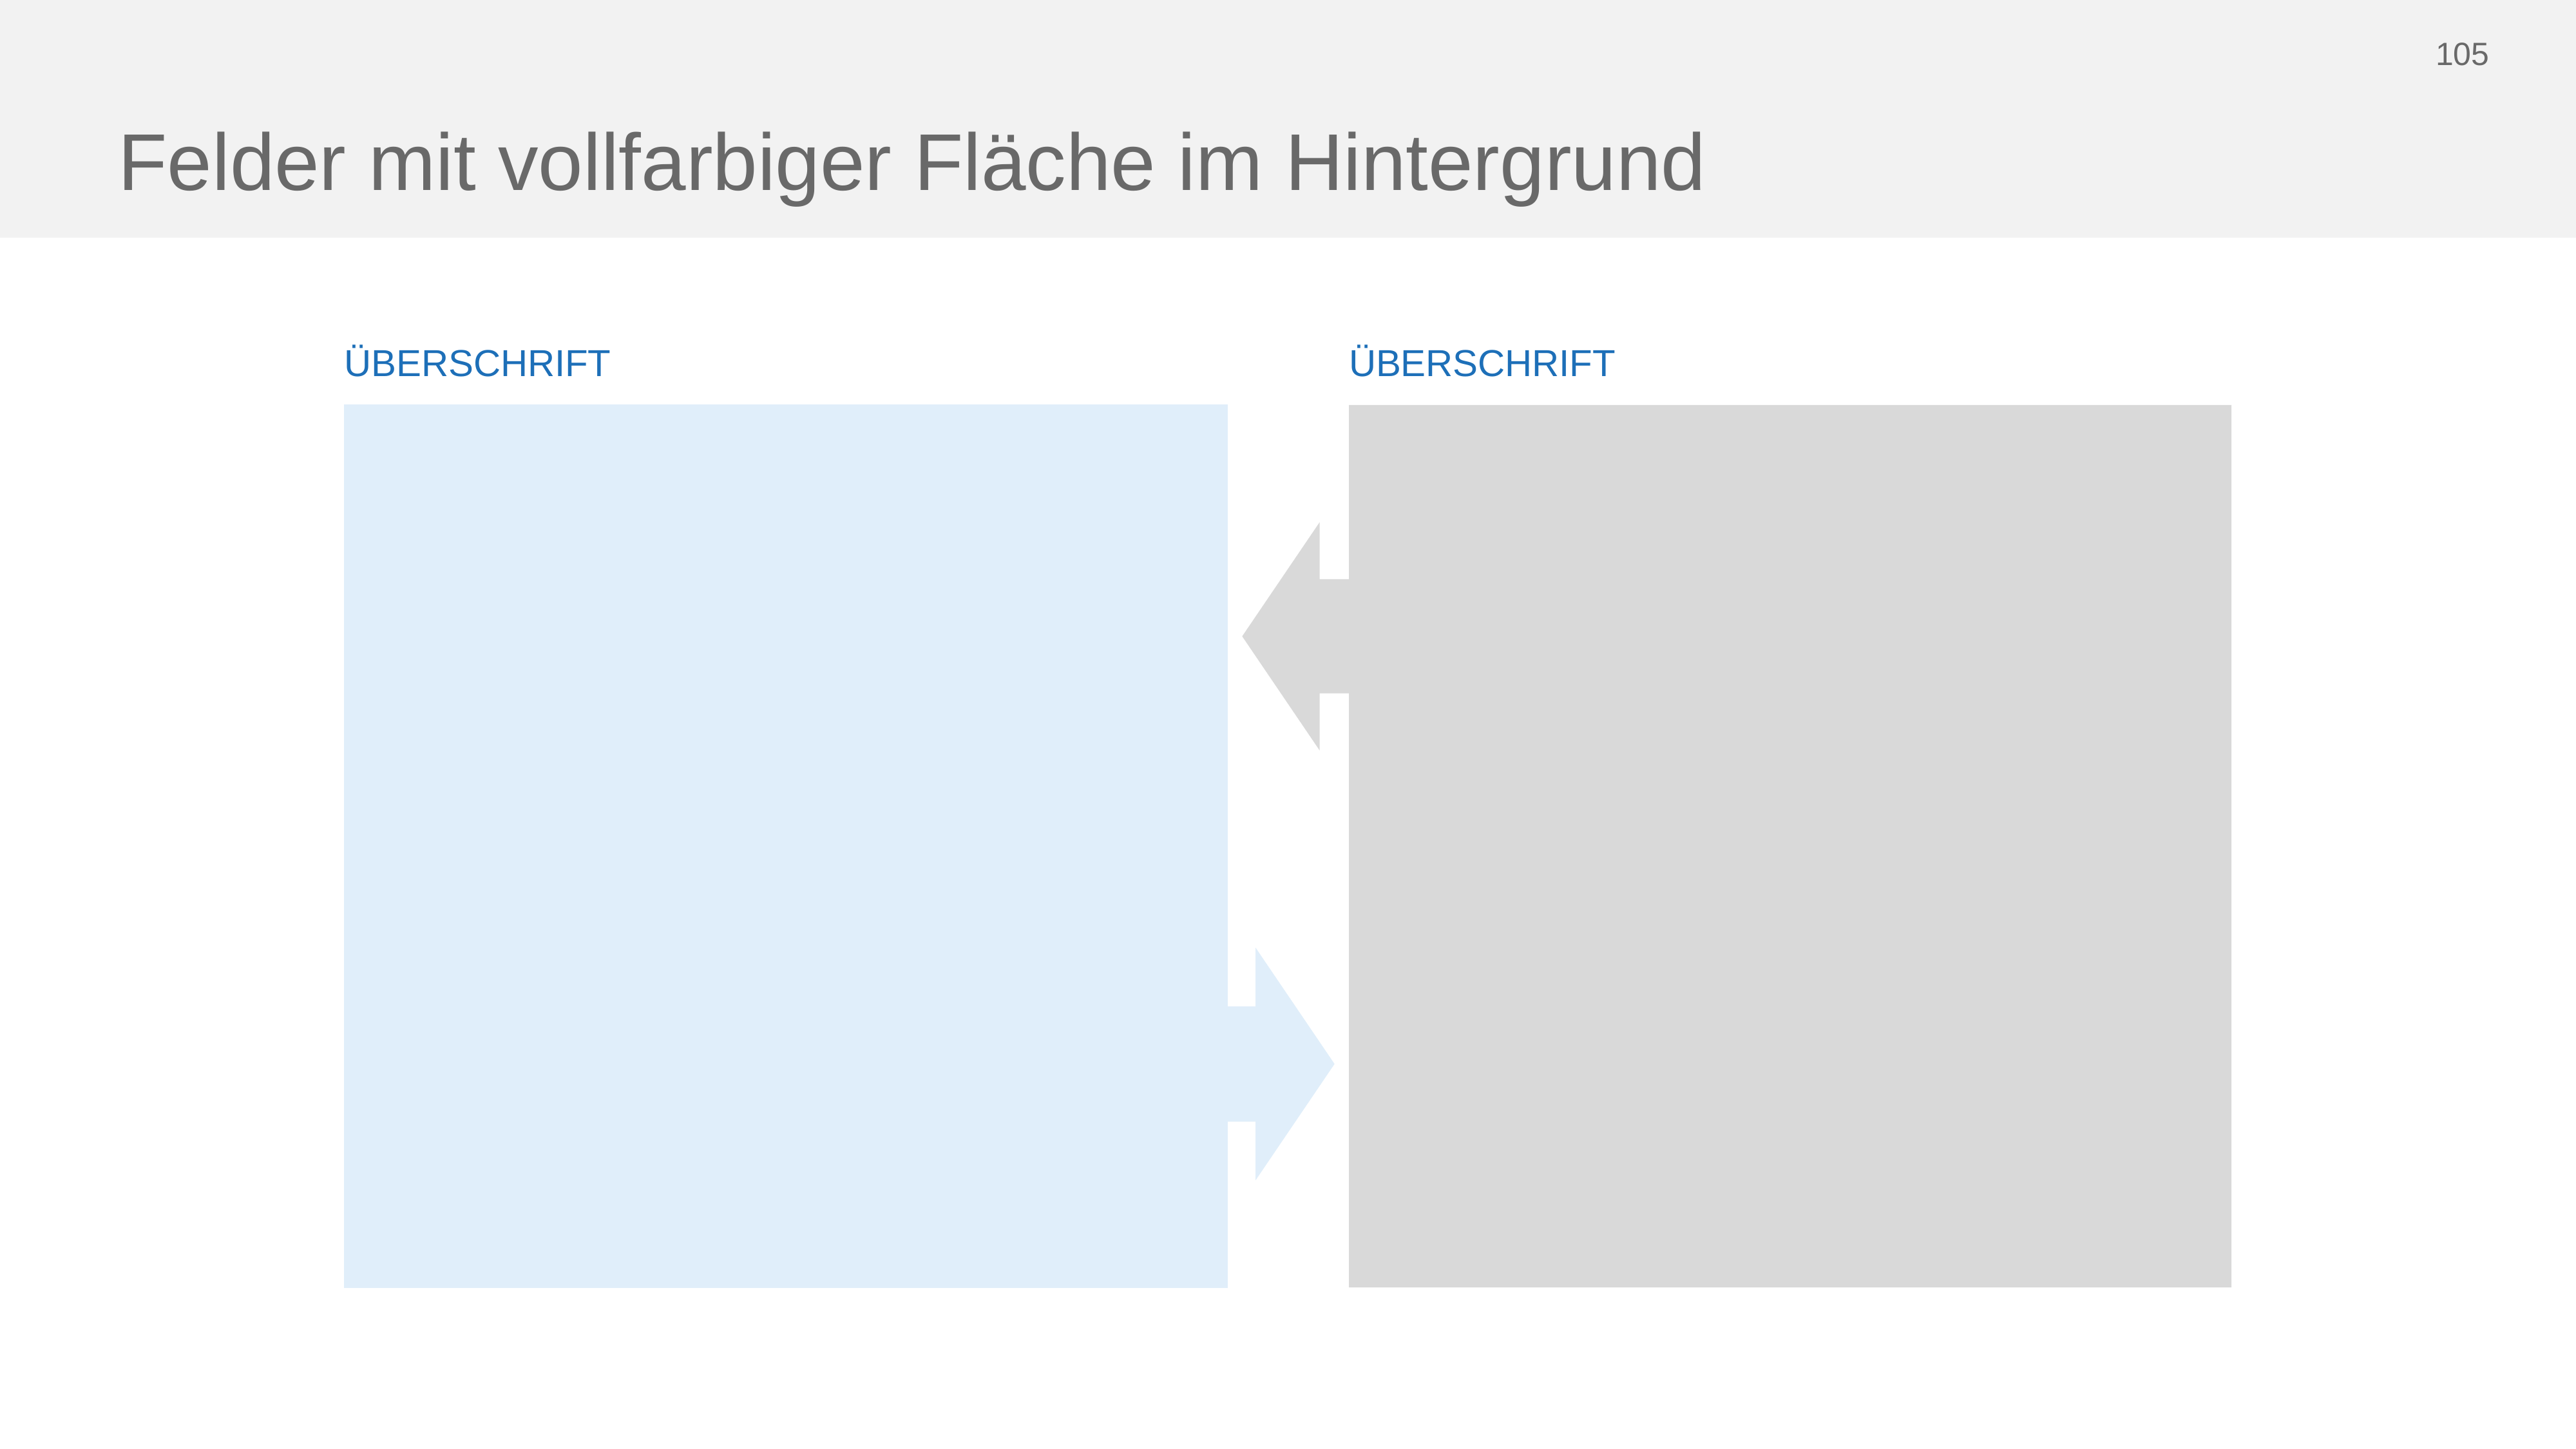

# Felder mit vollfarbiger Fläche im Hintergrund
ÜBERSCHRIFT
ÜBERSCHRIFT